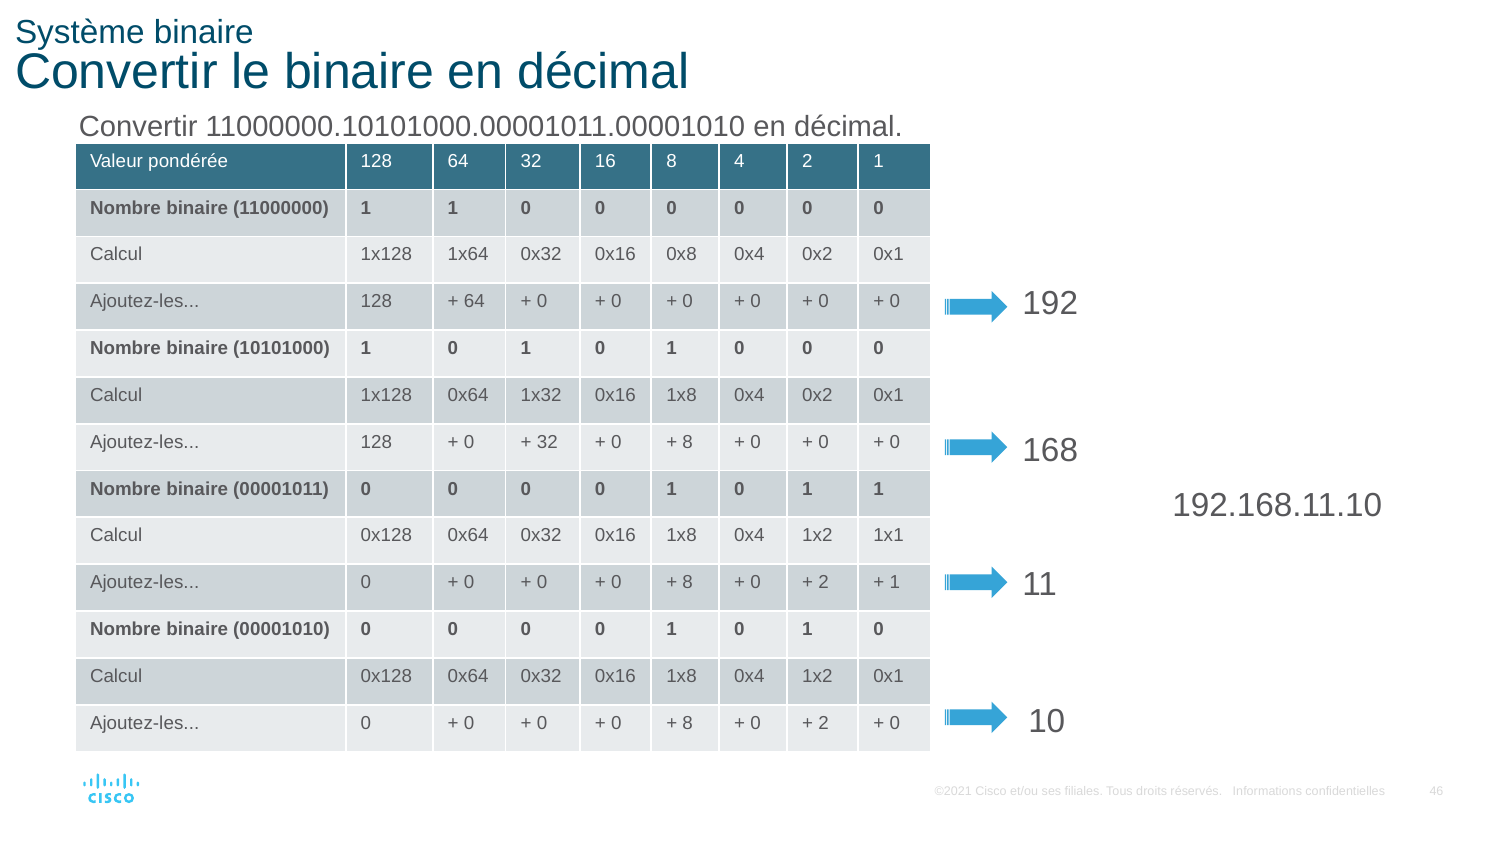

# Système binaire Convertir le binaire en décimal
Convertir 11000000.10101000.00001011.00001010 en décimal.
| Valeur pondérée | 128 | 64 | 32 | 16 | 8 | 4 | 2 | 1 |
| --- | --- | --- | --- | --- | --- | --- | --- | --- |
| Nombre binaire (11000000) | 1 | 1 | 0 | 0 | 0 | 0 | 0 | 0 |
| Calcul | 1x128 | 1x64 | 0x32 | 0x16 | 0x8 | 0x4 | 0x2 | 0x1 |
| Ajoutez-les... | 128 | + 64 | + 0 | + 0 | + 0 | + 0 | + 0 | + 0 |
| Nombre binaire (10101000) | 1 | 0 | 1 | 0 | 1 | 0 | 0 | 0 |
| Calcul | 1x128 | 0x64 | 1x32 | 0x16 | 1x8 | 0x4 | 0x2 | 0x1 |
| Ajoutez-les... | 128 | + 0 | + 32 | + 0 | + 8 | + 0 | + 0 | + 0 |
| Nombre binaire (00001011) | 0 | 0 | 0 | 0 | 1 | 0 | 1 | 1 |
| Calcul | 0x128 | 0x64 | 0x32 | 0x16 | 1x8 | 0x4 | 1x2 | 1x1 |
| Ajoutez-les... | 0 | + 0 | + 0 | + 0 | + 8 | + 0 | + 2 | + 1 |
| Nombre binaire (00001010) | 0 | 0 | 0 | 0 | 1 | 0 | 1 | 0 |
| Calcul | 0x128 | 0x64 | 0x32 | 0x16 | 1x8 | 0x4 | 1x2 | 0x1 |
| Ajoutez-les... | 0 | + 0 | + 0 | + 0 | + 8 | + 0 | + 2 | + 0 |
192

168

192.168.11.10
11

10